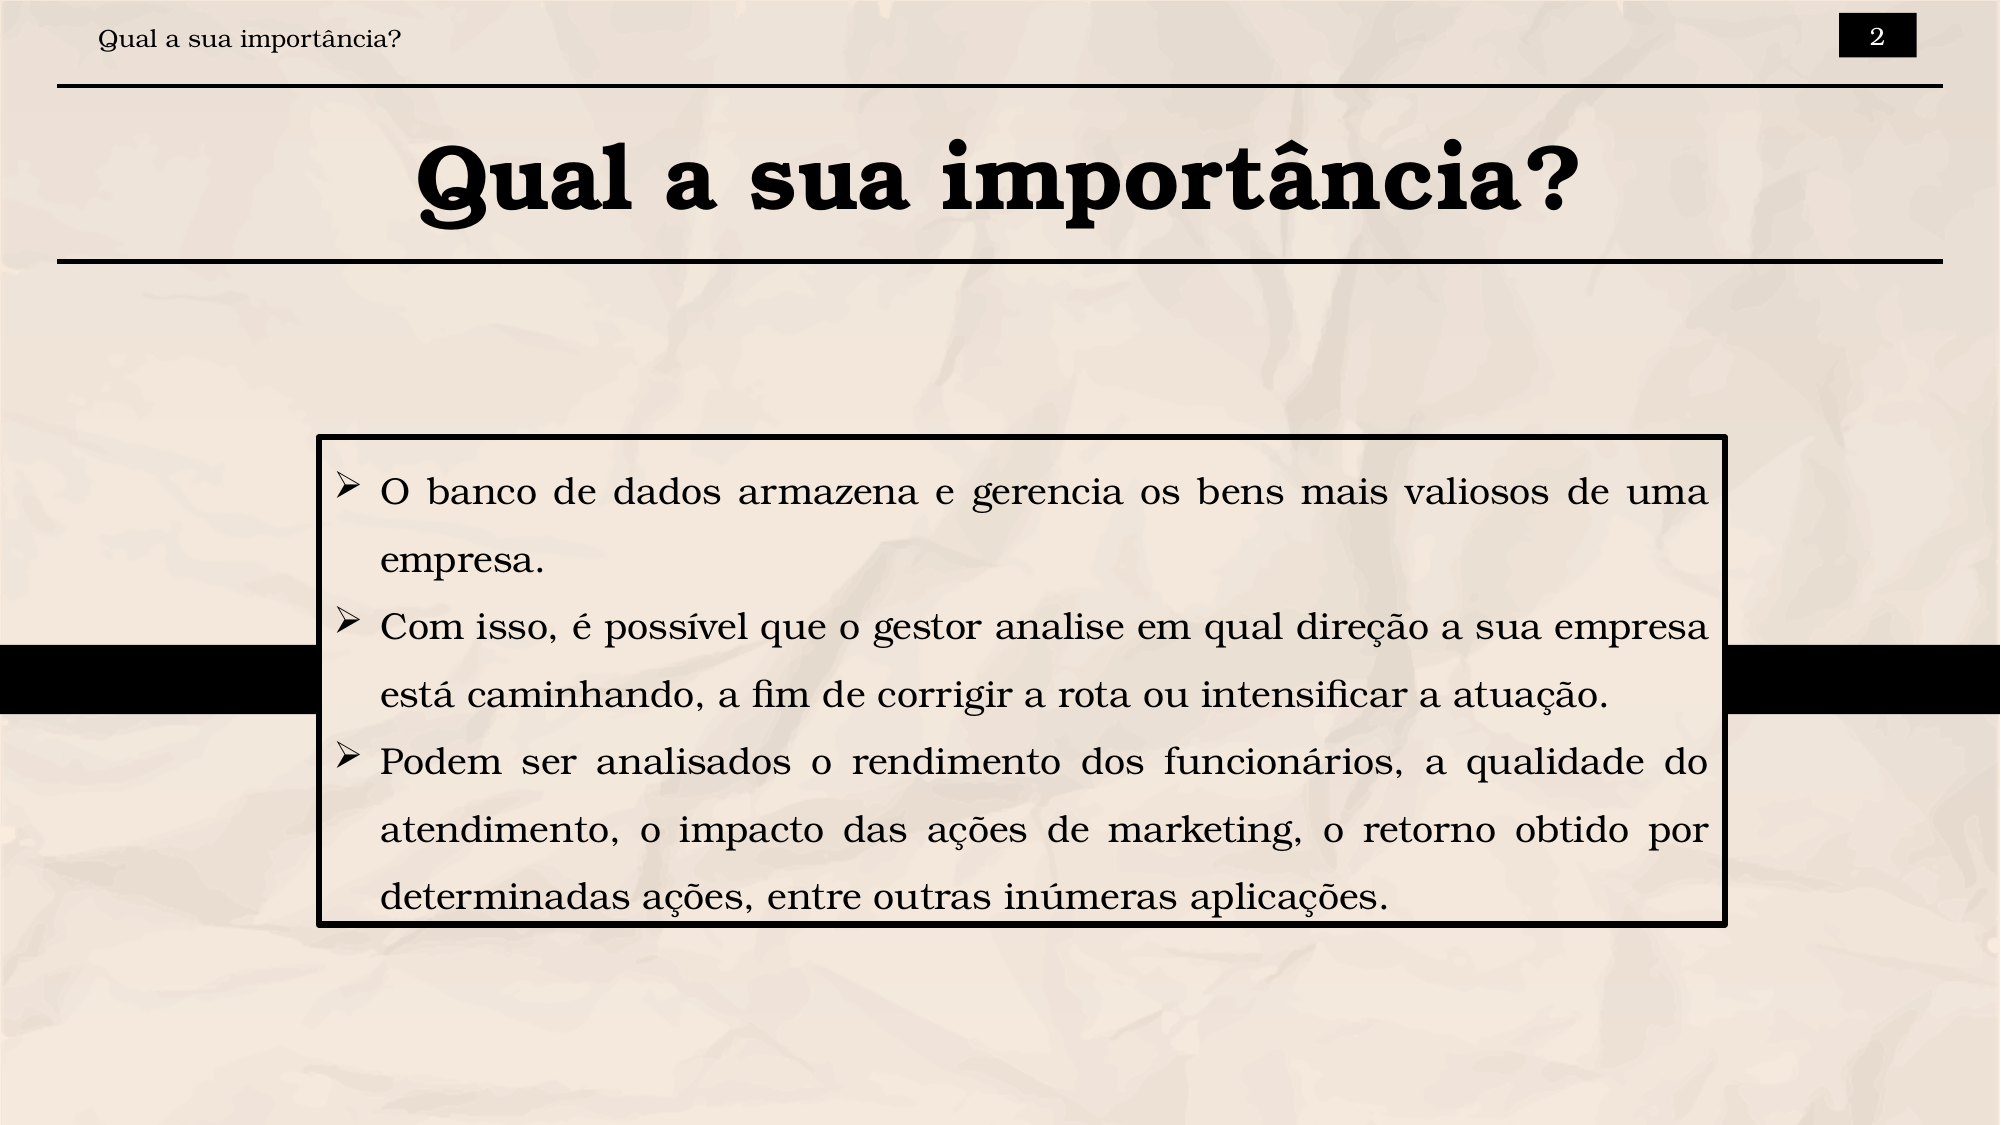

2
Qual a sua importância?
Qual a sua importância?
O banco de dados armazena e gerencia os bens mais valiosos de uma empresa.
Com isso, é possível que o gestor analise em qual direção a sua empresa está caminhando, a fim de corrigir a rota ou intensificar a atuação.
Podem ser analisados o rendimento dos funcionários, a qualidade do atendimento, o impacto das ações de marketing, o retorno obtido por determinadas ações, entre outras inúmeras aplicações.